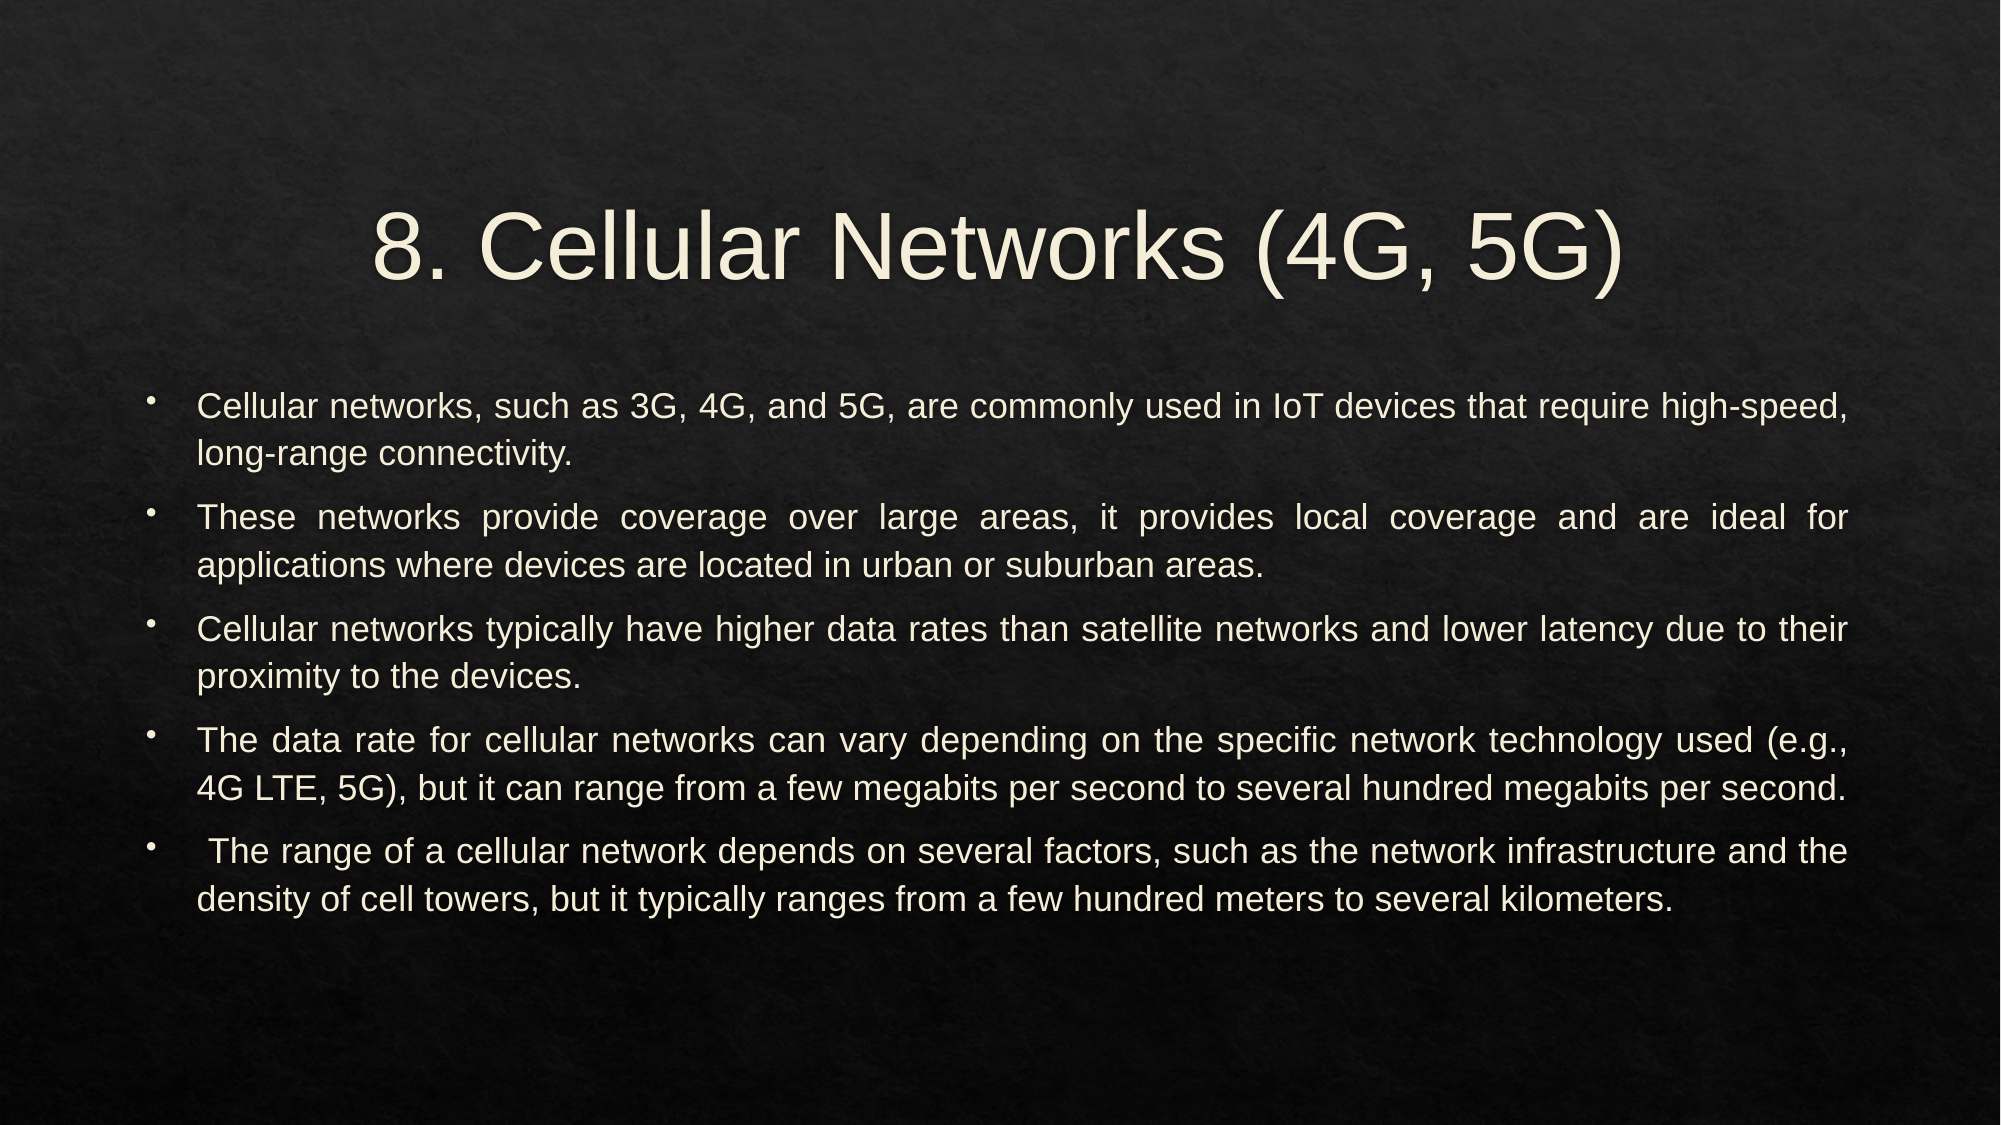

# 8. Cellular Networks (4G, 5G)
Cellular networks, such as 3G, 4G, and 5G, are commonly used in IoT devices that require high-speed, long-range connectivity.
These networks provide coverage over large areas, it provides local coverage and are ideal for applications where devices are located in urban or suburban areas.
Cellular networks typically have higher data rates than satellite networks and lower latency due to their proximity to the devices.
The data rate for cellular networks can vary depending on the specific network technology used (e.g., 4G LTE, 5G), but it can range from a few megabits per second to several hundred megabits per second.
 The range of a cellular network depends on several factors, such as the network infrastructure and the density of cell towers, but it typically ranges from a few hundred meters to several kilometers.